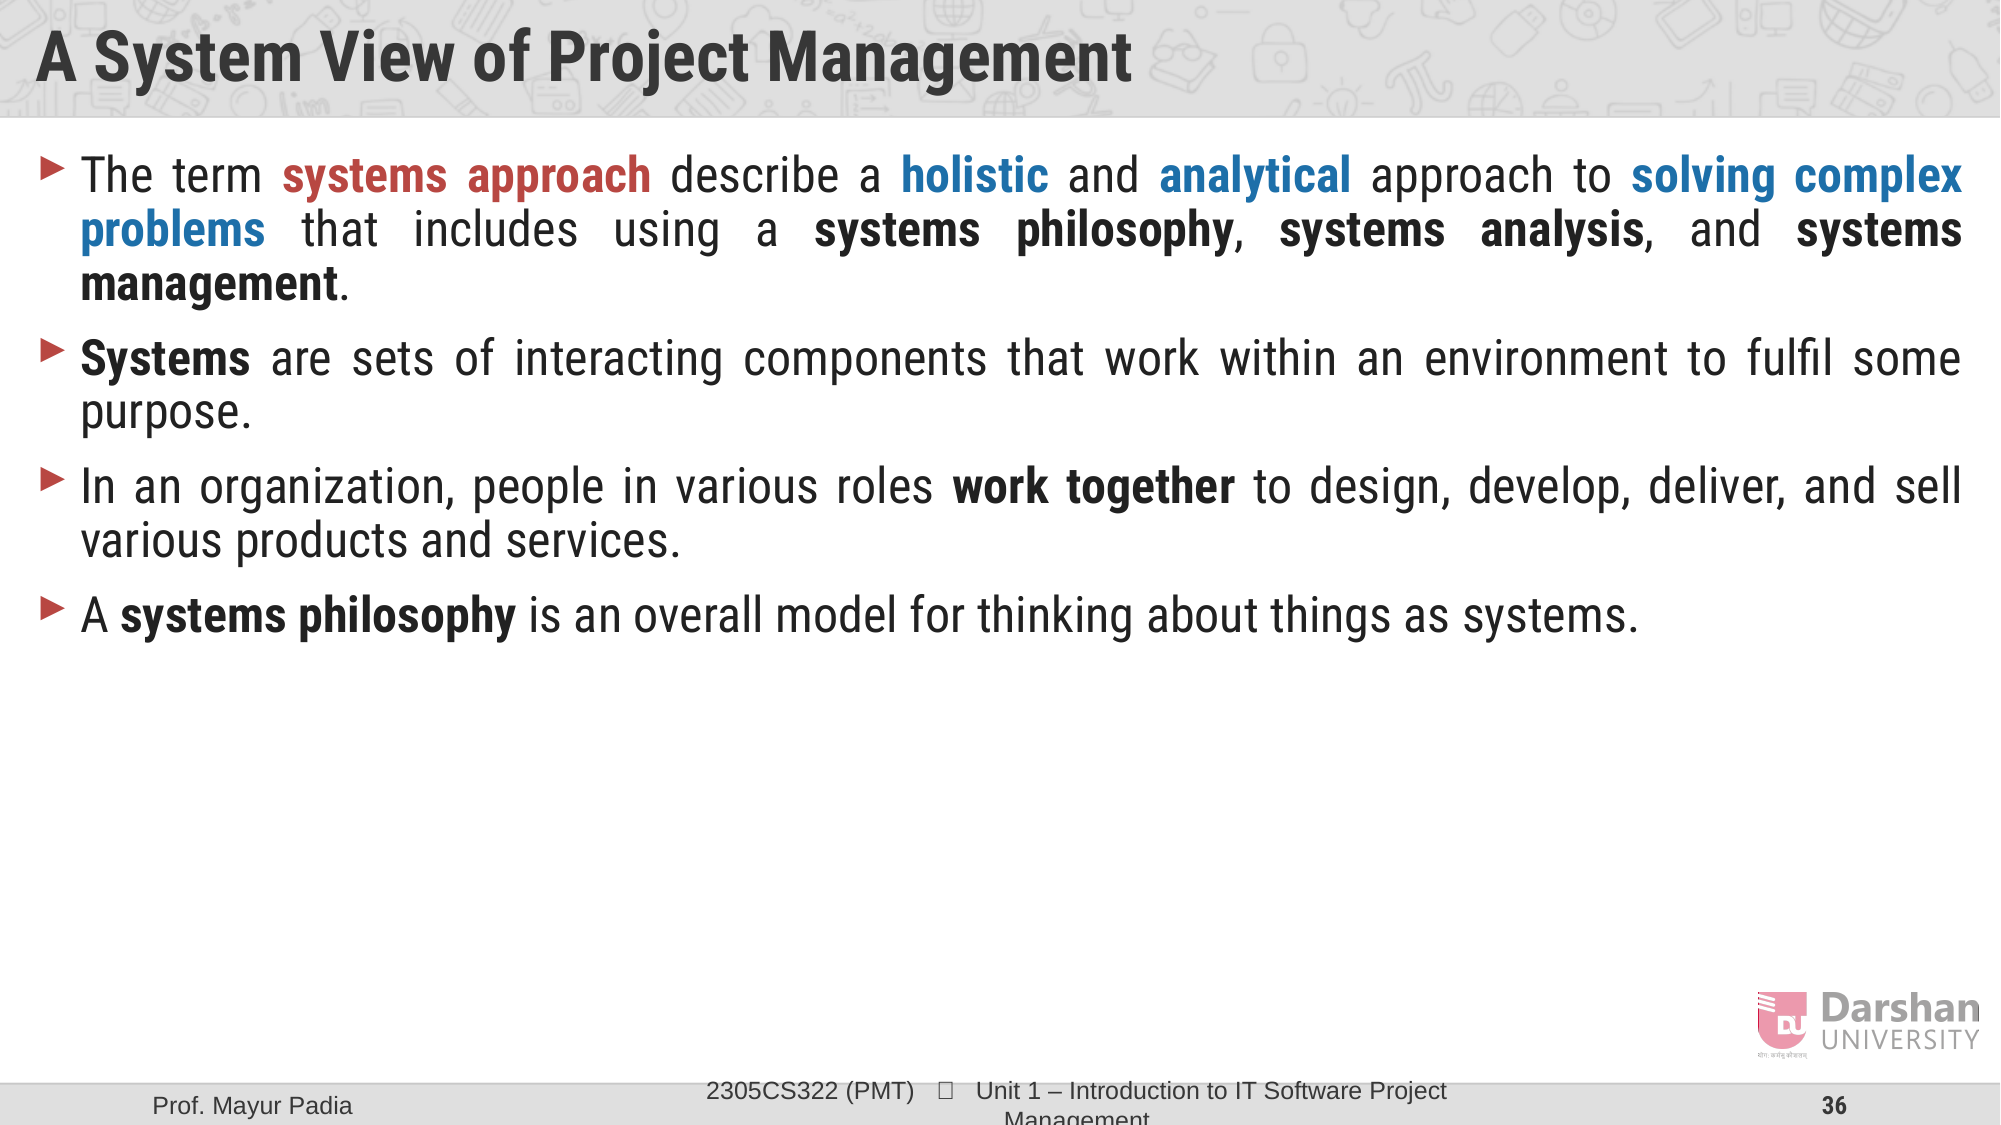

# A System View of Project Management
The term systems approach describe a holistic and analytical approach to solving complex problems that includes using a systems philosophy, systems analysis, and systems management.
Systems are sets of interacting components that work within an environment to fulfil some purpose.
In an organization, people in various roles work together to design, develop, deliver, and sell various products and services.
A systems philosophy is an overall model for thinking about things as systems.